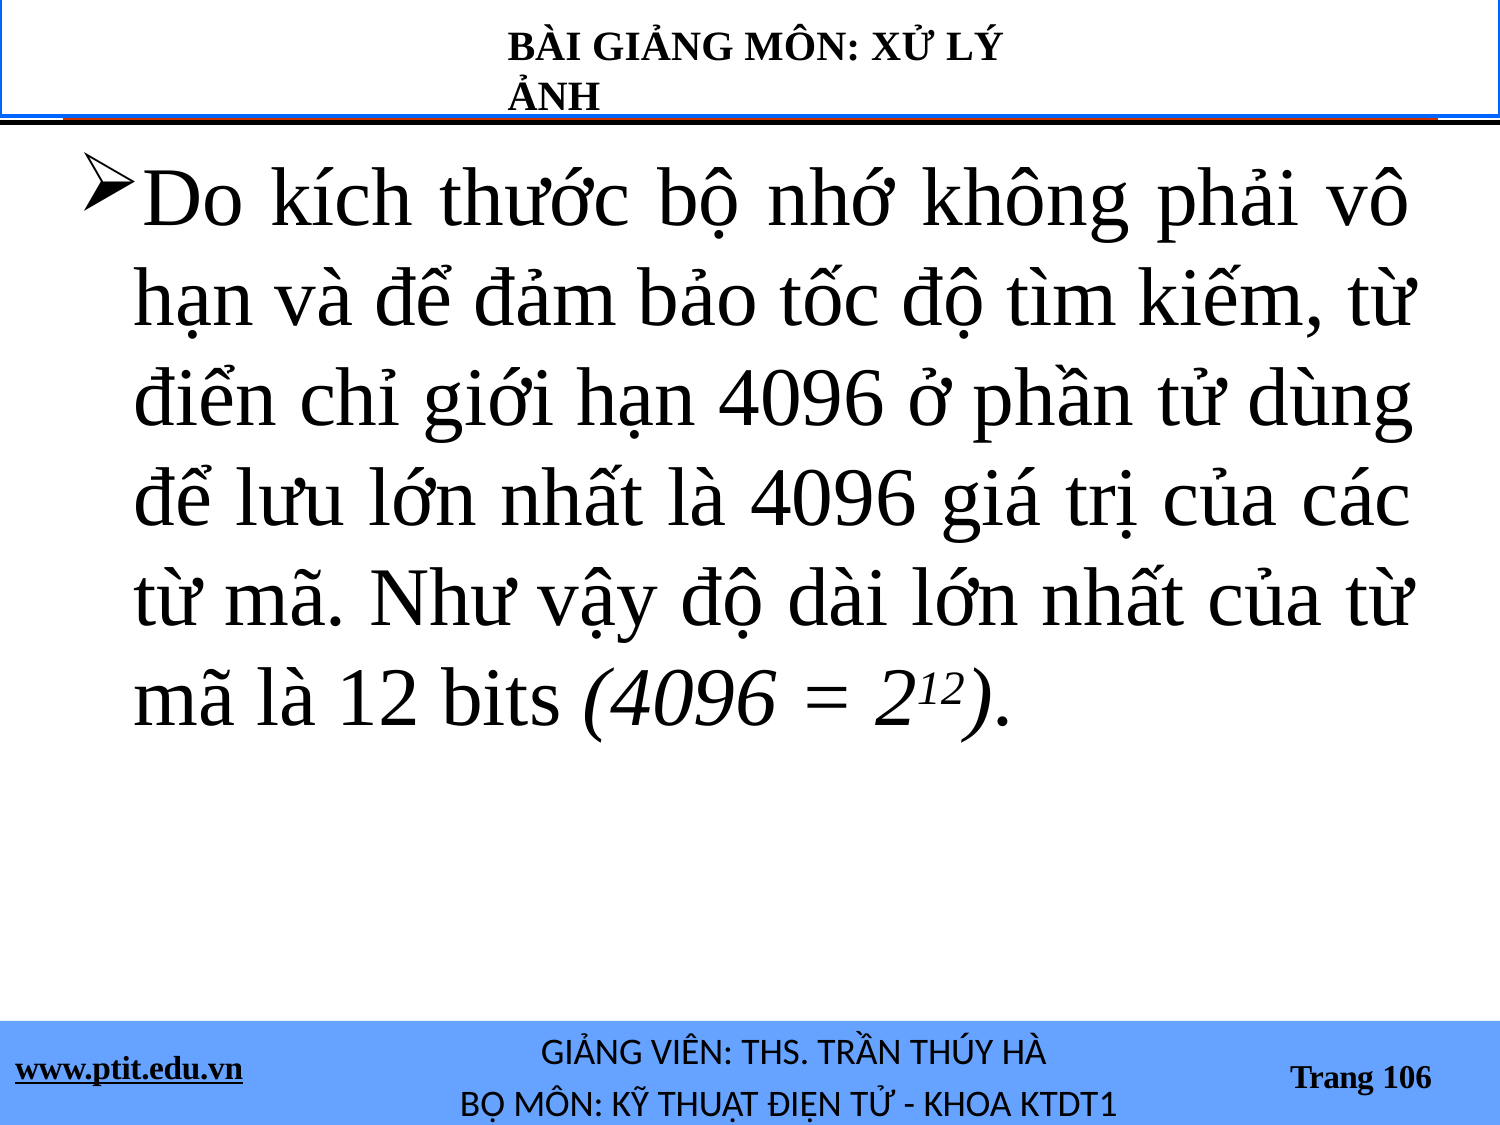

# BÀI GIẢNG MÔN: XỬ LÝ ẢNH
Do kích thước bộ nhớ không phải vô  hạn và để đảm bảo tốc độ tìm kiếm, từ  điển chỉ giới hạn 4096 ở phần tử dùng  để lưu lớn nhất là 4096 giá trị của các  từ mã. Như vậy độ dài lớn nhất của từ  mã là 12 bits (4096 = 212).

GIẢNG VIÊN: THS. TRẦN THÚY HÀ
BỘ MÔN: KỸ THUẬT ĐIỆN TỬ - KHOA KTDT1
www.ptit.edu.vn
Trang 106